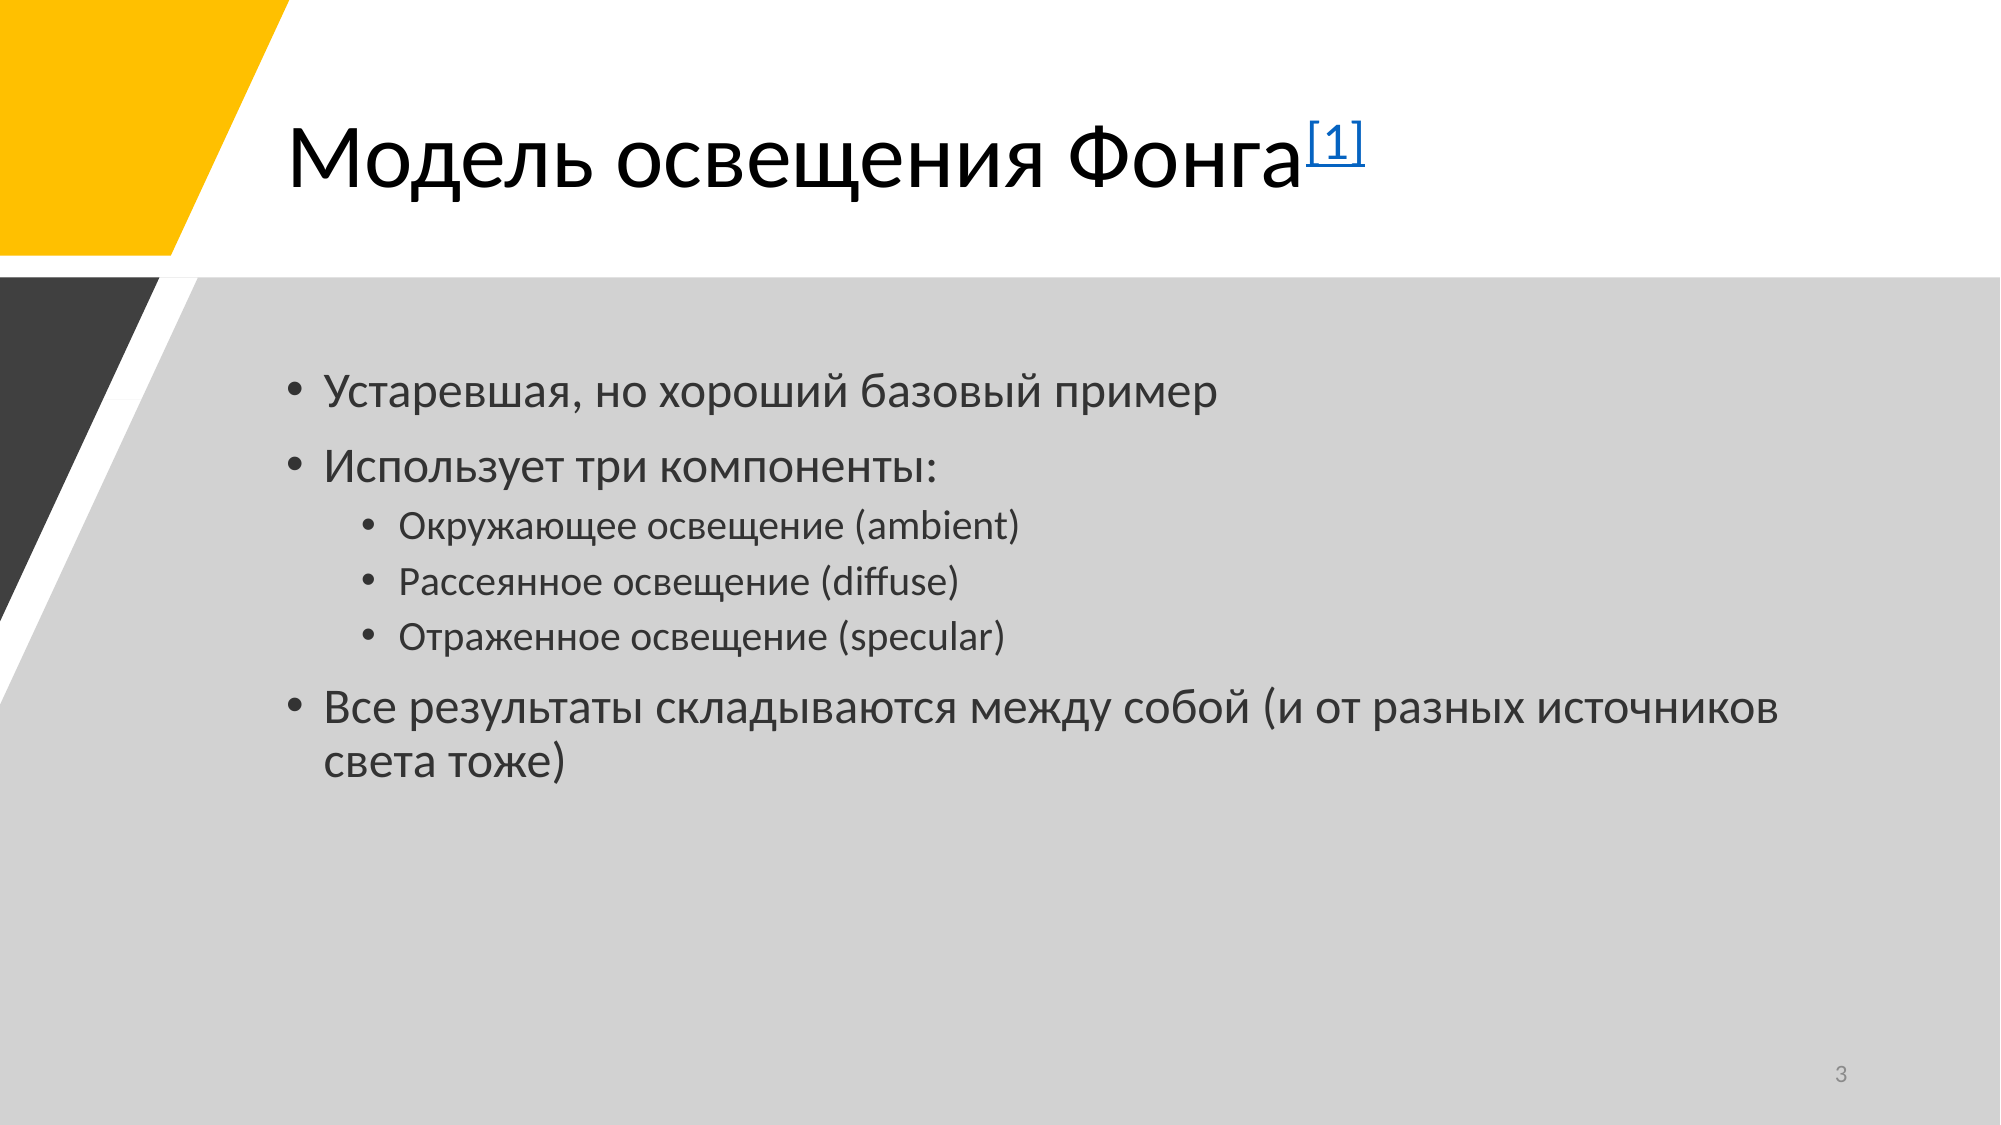

# Модель освещения Фонга[1]

Устаревшая, но хороший базовый пример
Использует три компоненты:
Окружающее освещение (ambient)
Рассеянное освещение (diffuse)
Отраженное освещение (specular)
Все результаты складываются между собой (и от разных источников света тоже)

3